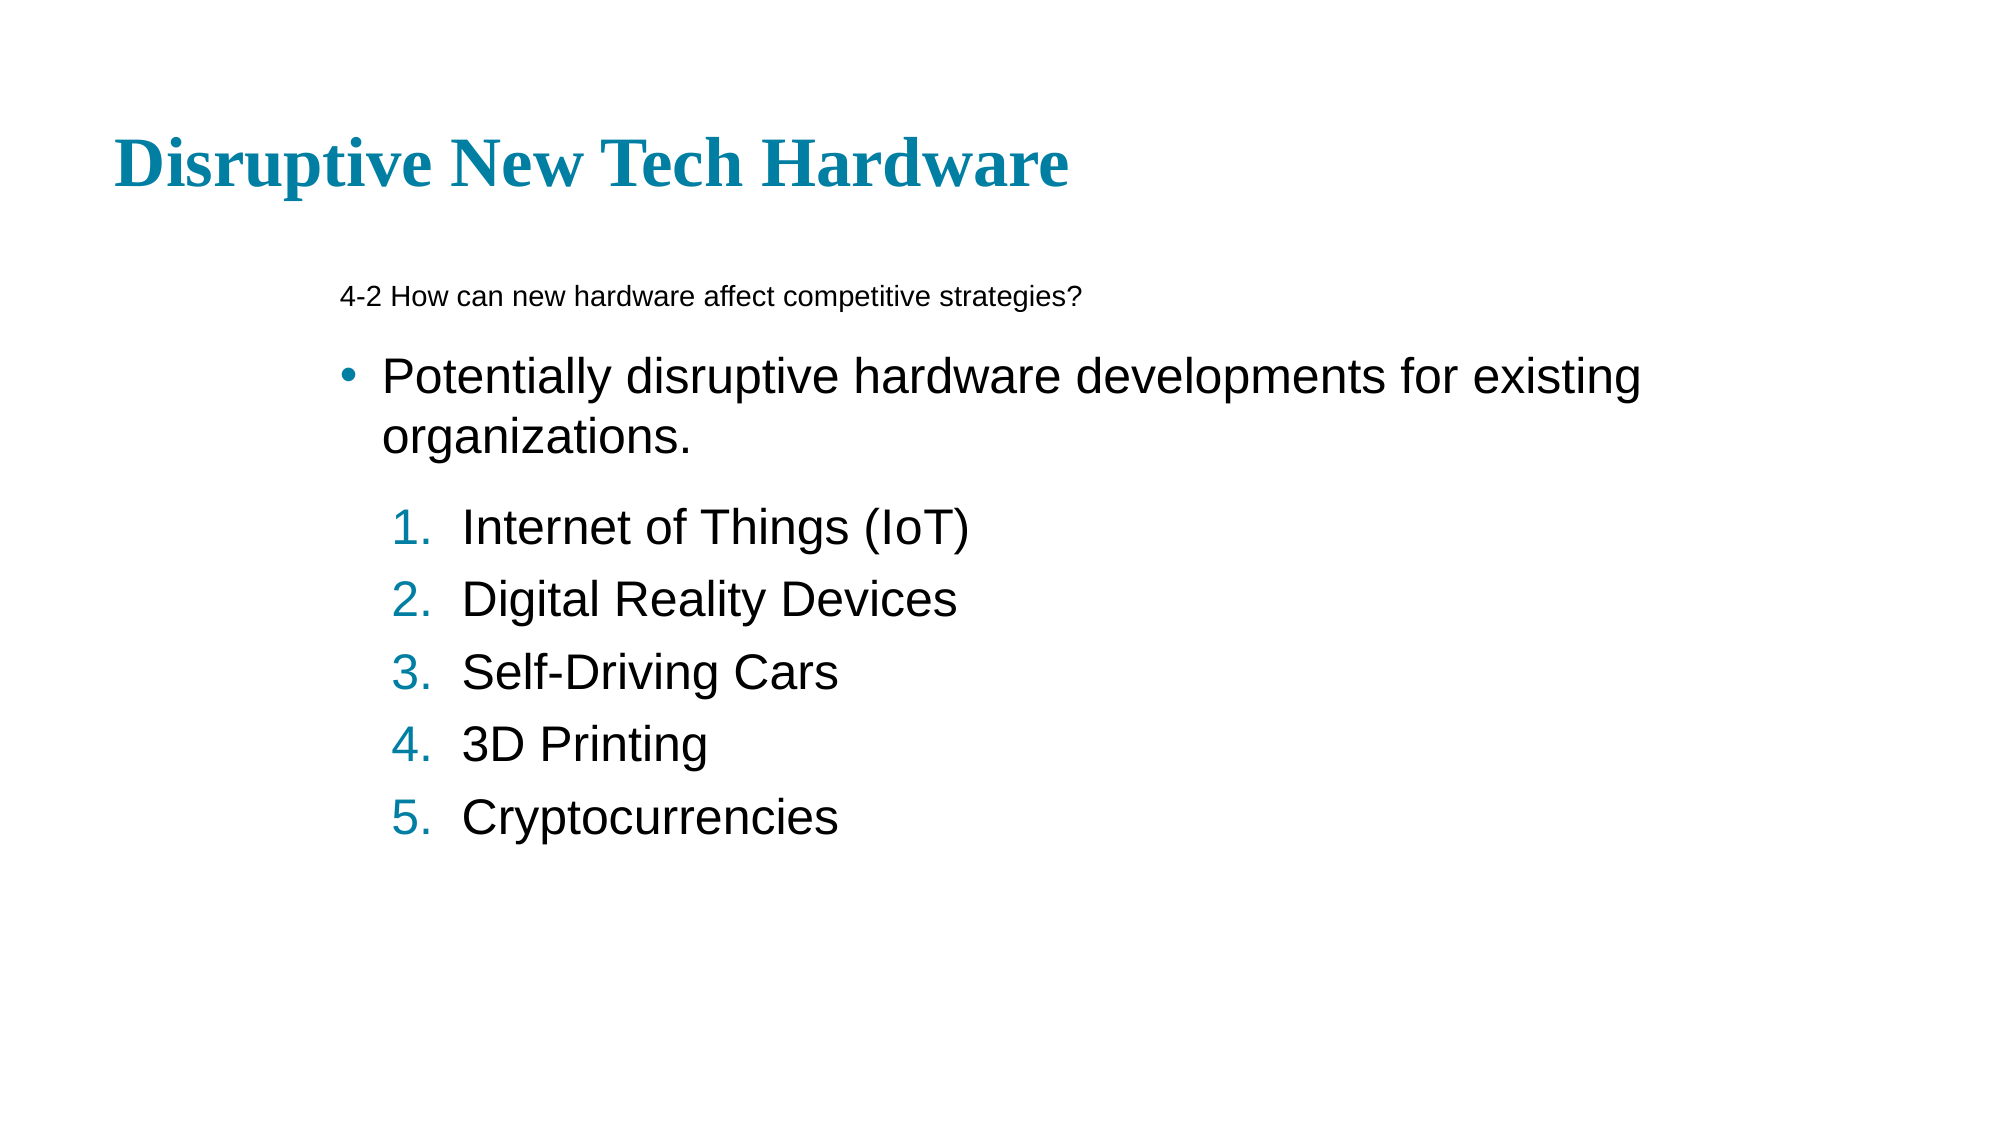

# Disruptive New Tech Hardware
4-2 How can new hardware affect competitive strategies?
Potentially disruptive hardware developments for existing organizations.
Internet of Things (I o T)
Digital Reality Devices
Self-Driving Cars
3D Printing
Cryptocurrencies